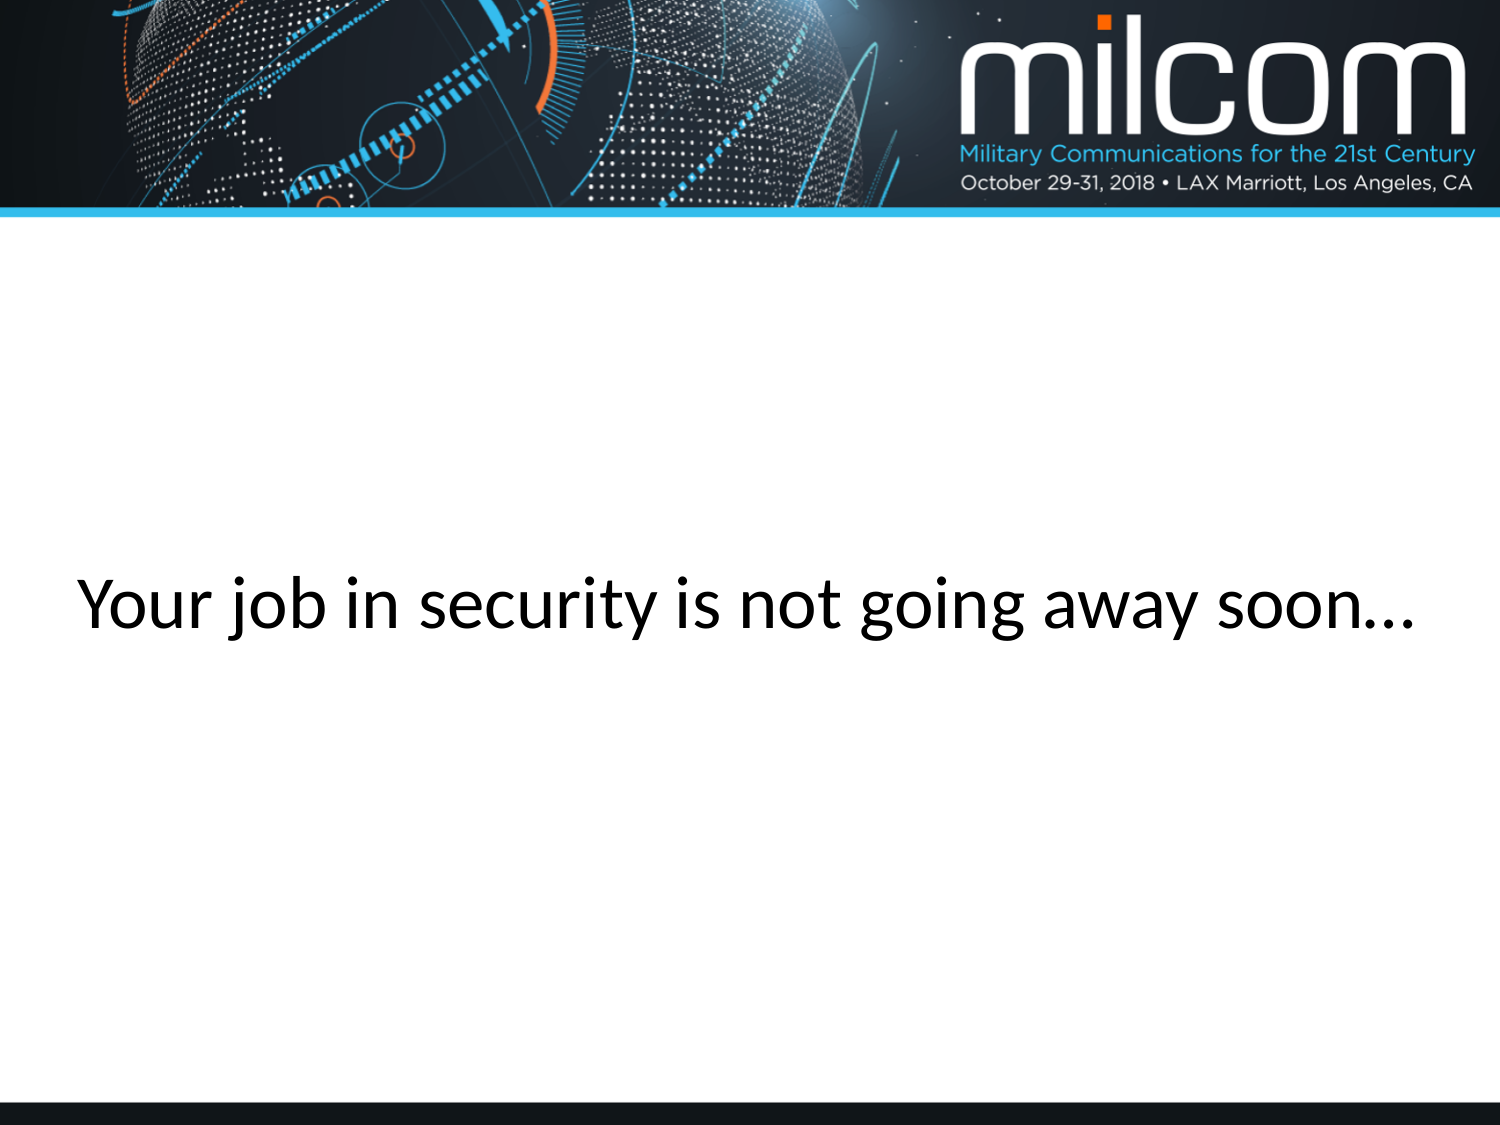

# Your job in security is not going away soon…